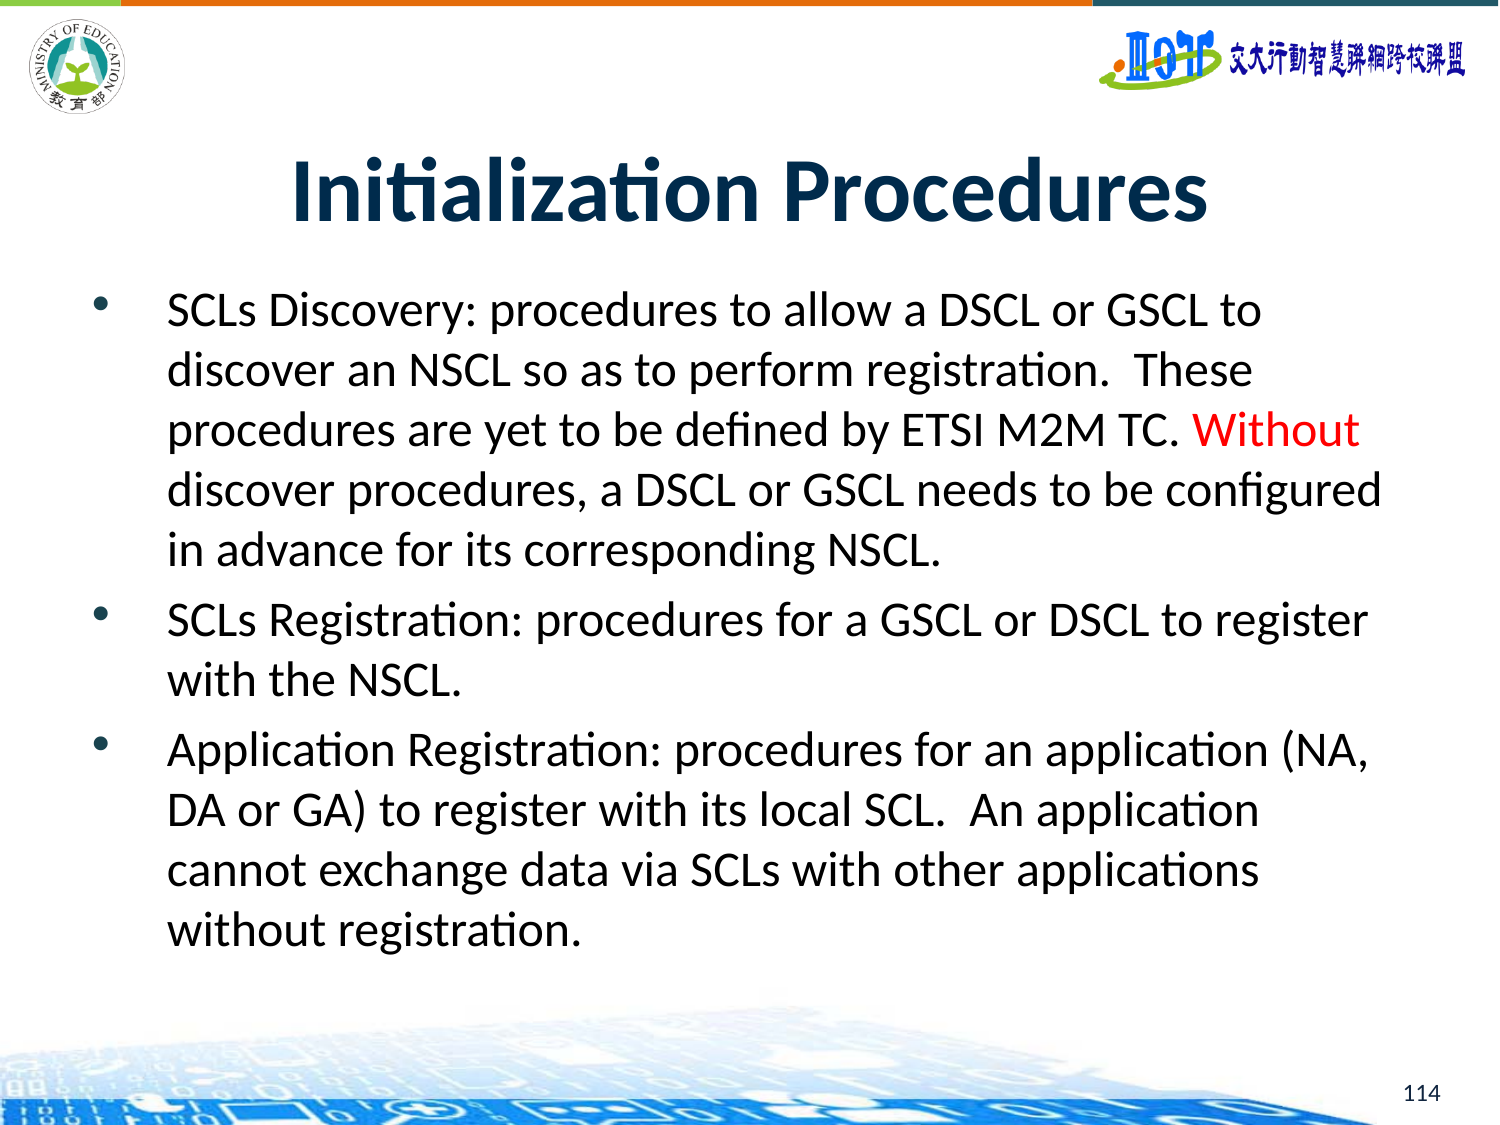

114
# Initialization Procedures
SCLs Discovery: procedures to allow a DSCL or GSCL to discover an NSCL so as to perform registration.  These procedures are yet to be defined by ETSI M2M TC. Without discover procedures, a DSCL or GSCL needs to be configured in advance for its corresponding NSCL.
SCLs Registration: procedures for a GSCL or DSCL to register with the NSCL.
Application Registration: procedures for an application (NA, DA or GA) to register with its local SCL.  An application cannot exchange data via SCLs with other applications without registration.